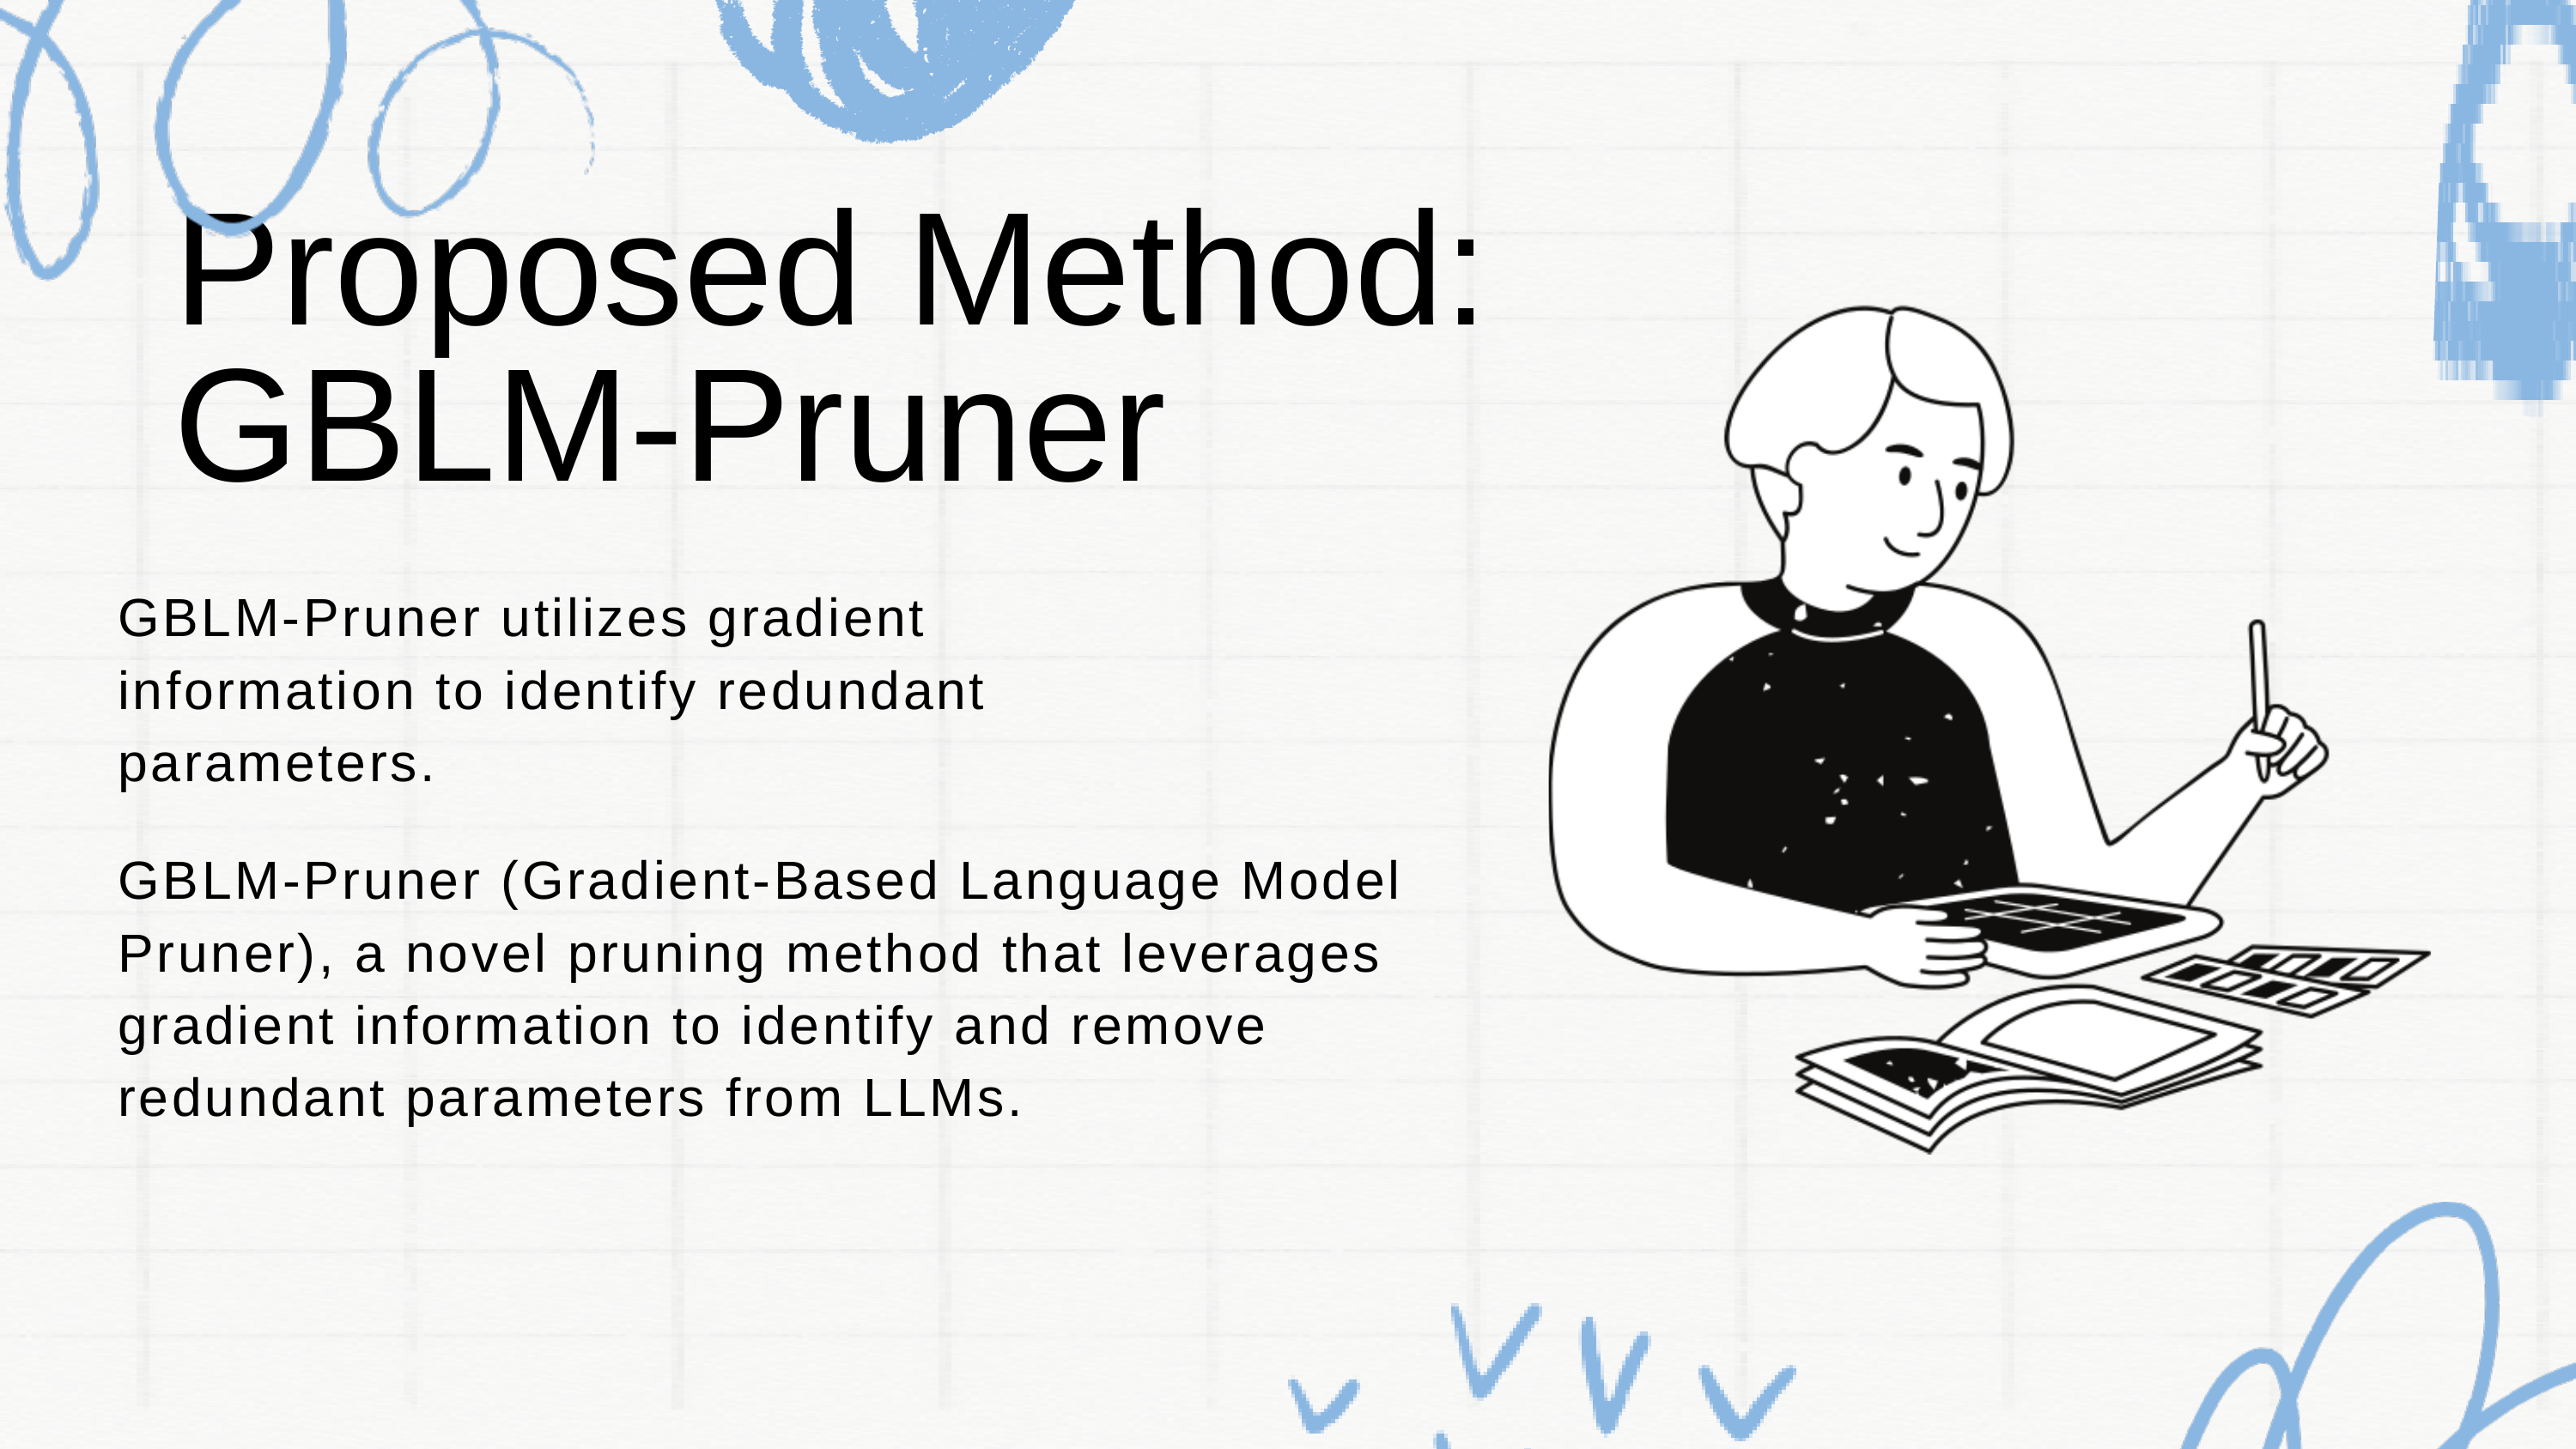

Proposed Method: GBLM-Pruner

GBLM-Pruner utilizes gradient information to identify redundant parameters.
GBLM-Pruner (Gradient-Based Language Model Pruner), a novel pruning method that leverages gradient information to identify and remove redundant parameters from LLMs.